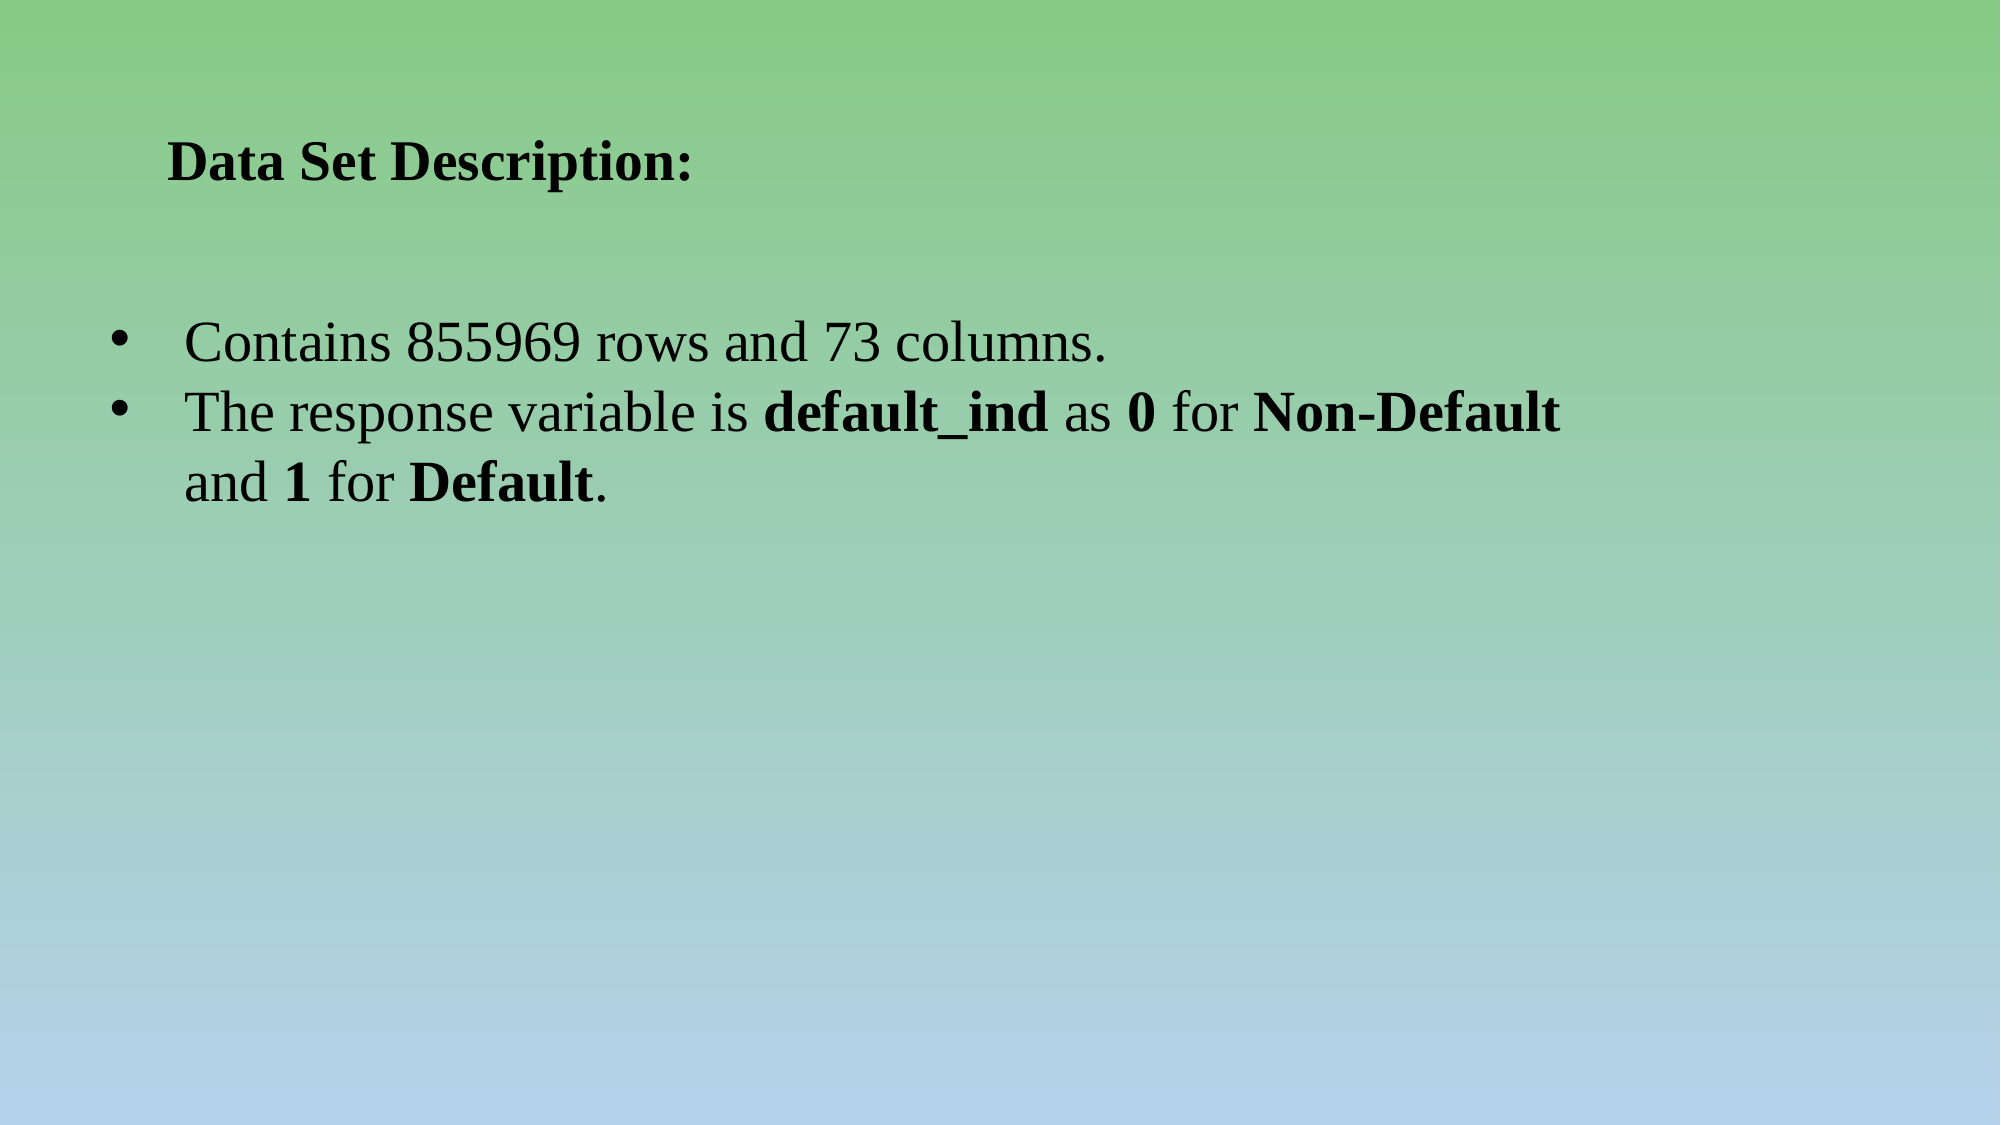

# Data Set Description:
Contains 855969 rows and 73 columns.
The response variable is default_ind as 0 for Non-Default and 1 for Default.